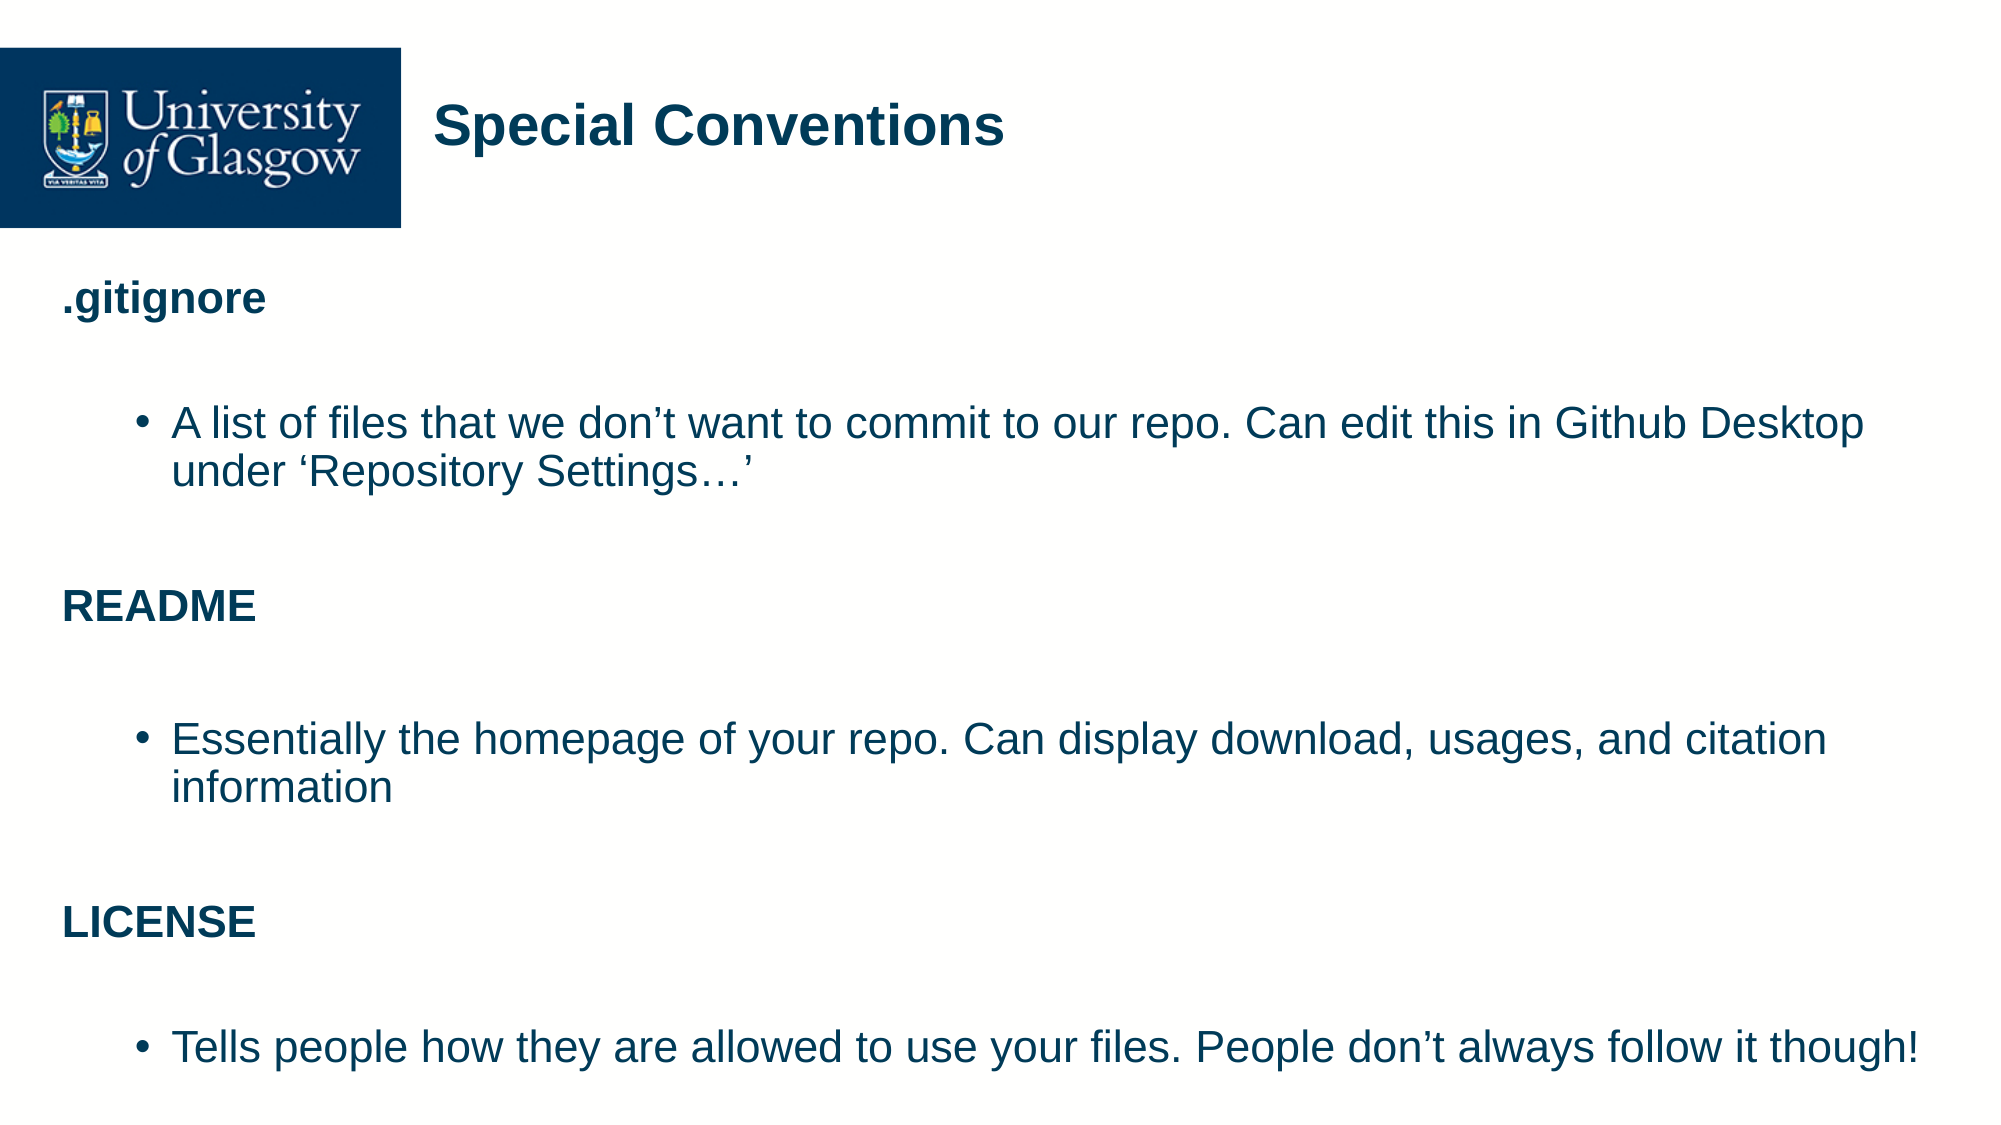

# Special Conventions
.gitignore

A list of files that we don’t want to commit to our repo. Can edit this in Github Desktop under ‘Repository Settings…’

README

Essentially the homepage of your repo. Can display download, usages, and citation information

LICENSE

Tells people how they are allowed to use your files. People don’t always follow it though!